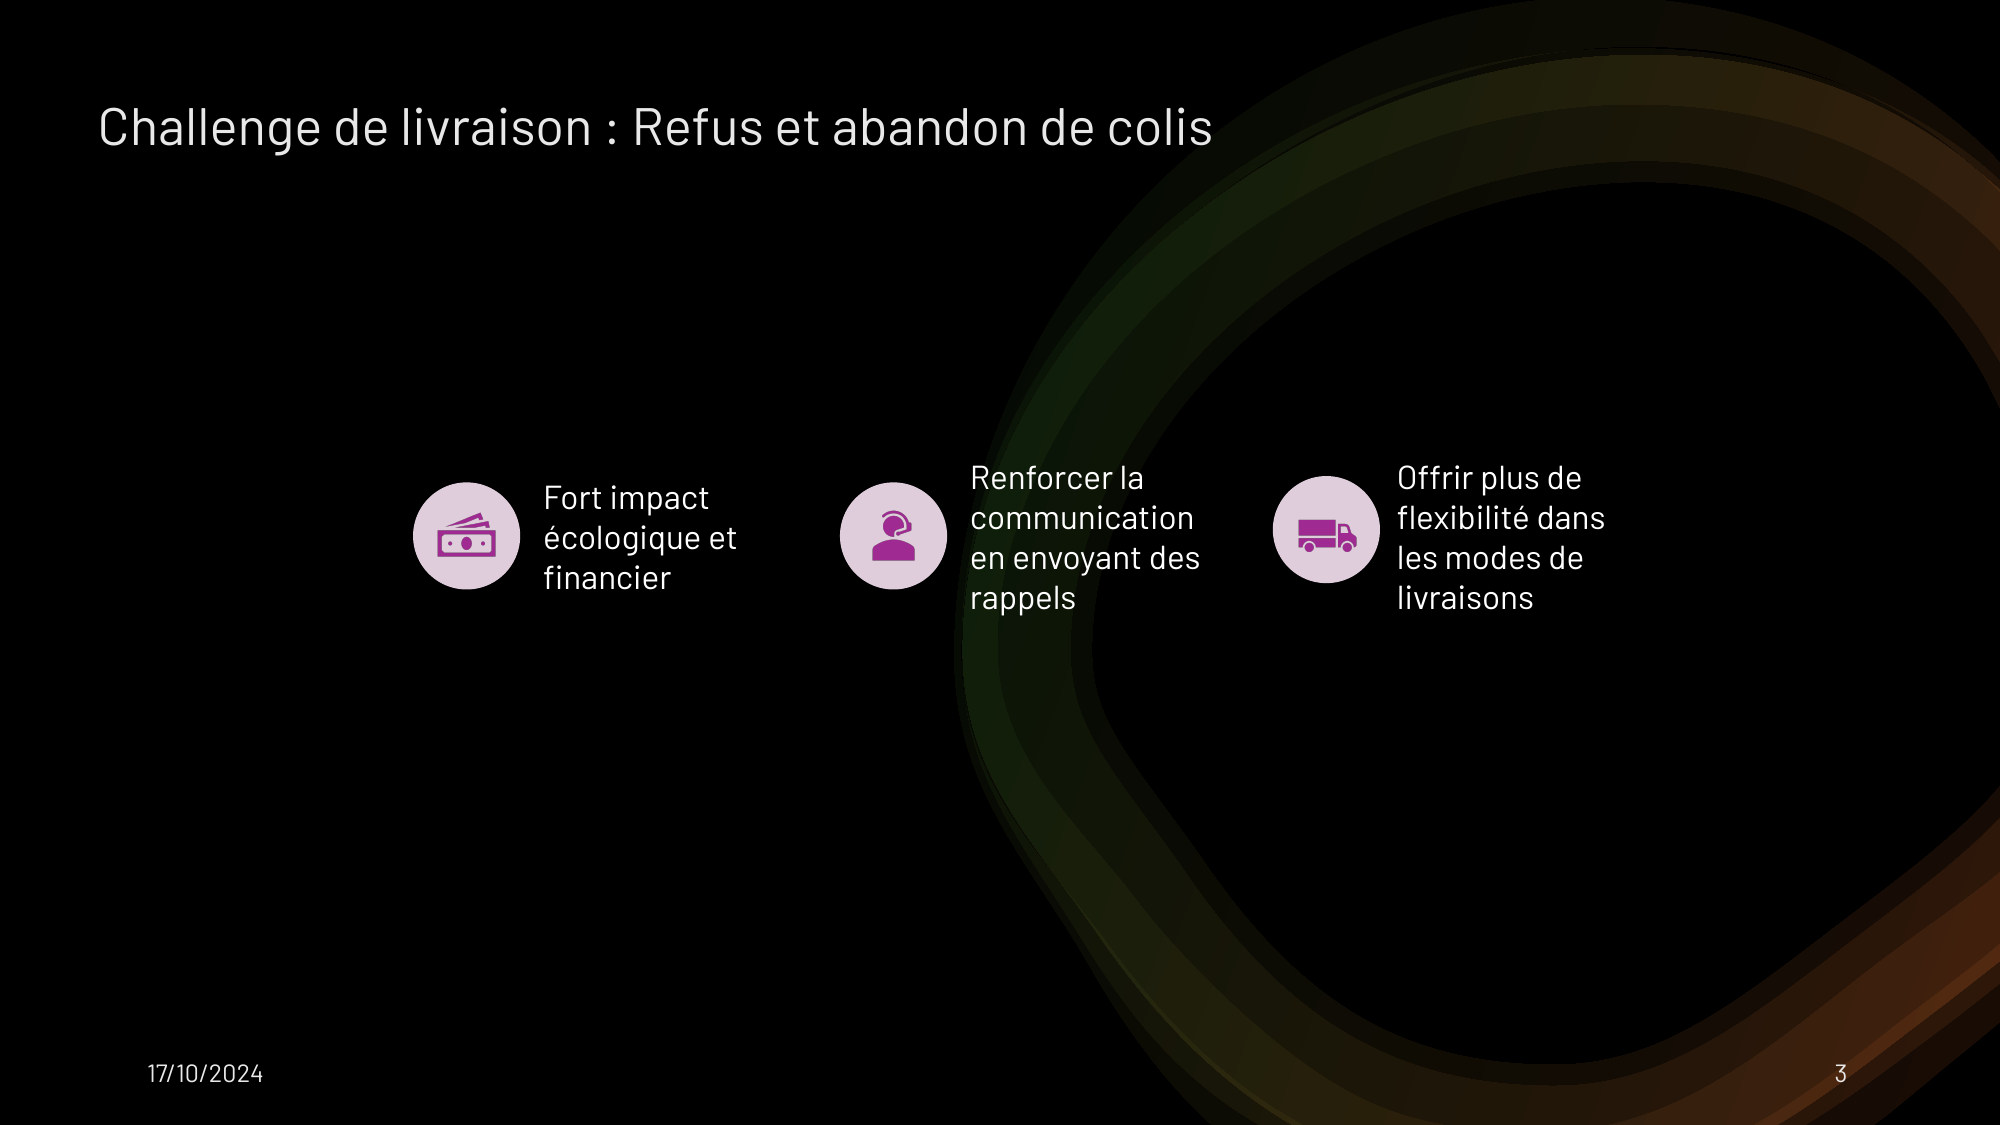

# Challenge de livraison : Refus et abandon de colis
Fort impact écologique et financier
Renforcer la communication en envoyant des rappels
Offrir plus de flexibilité dans les modes de livraisons
17/10/2024
3